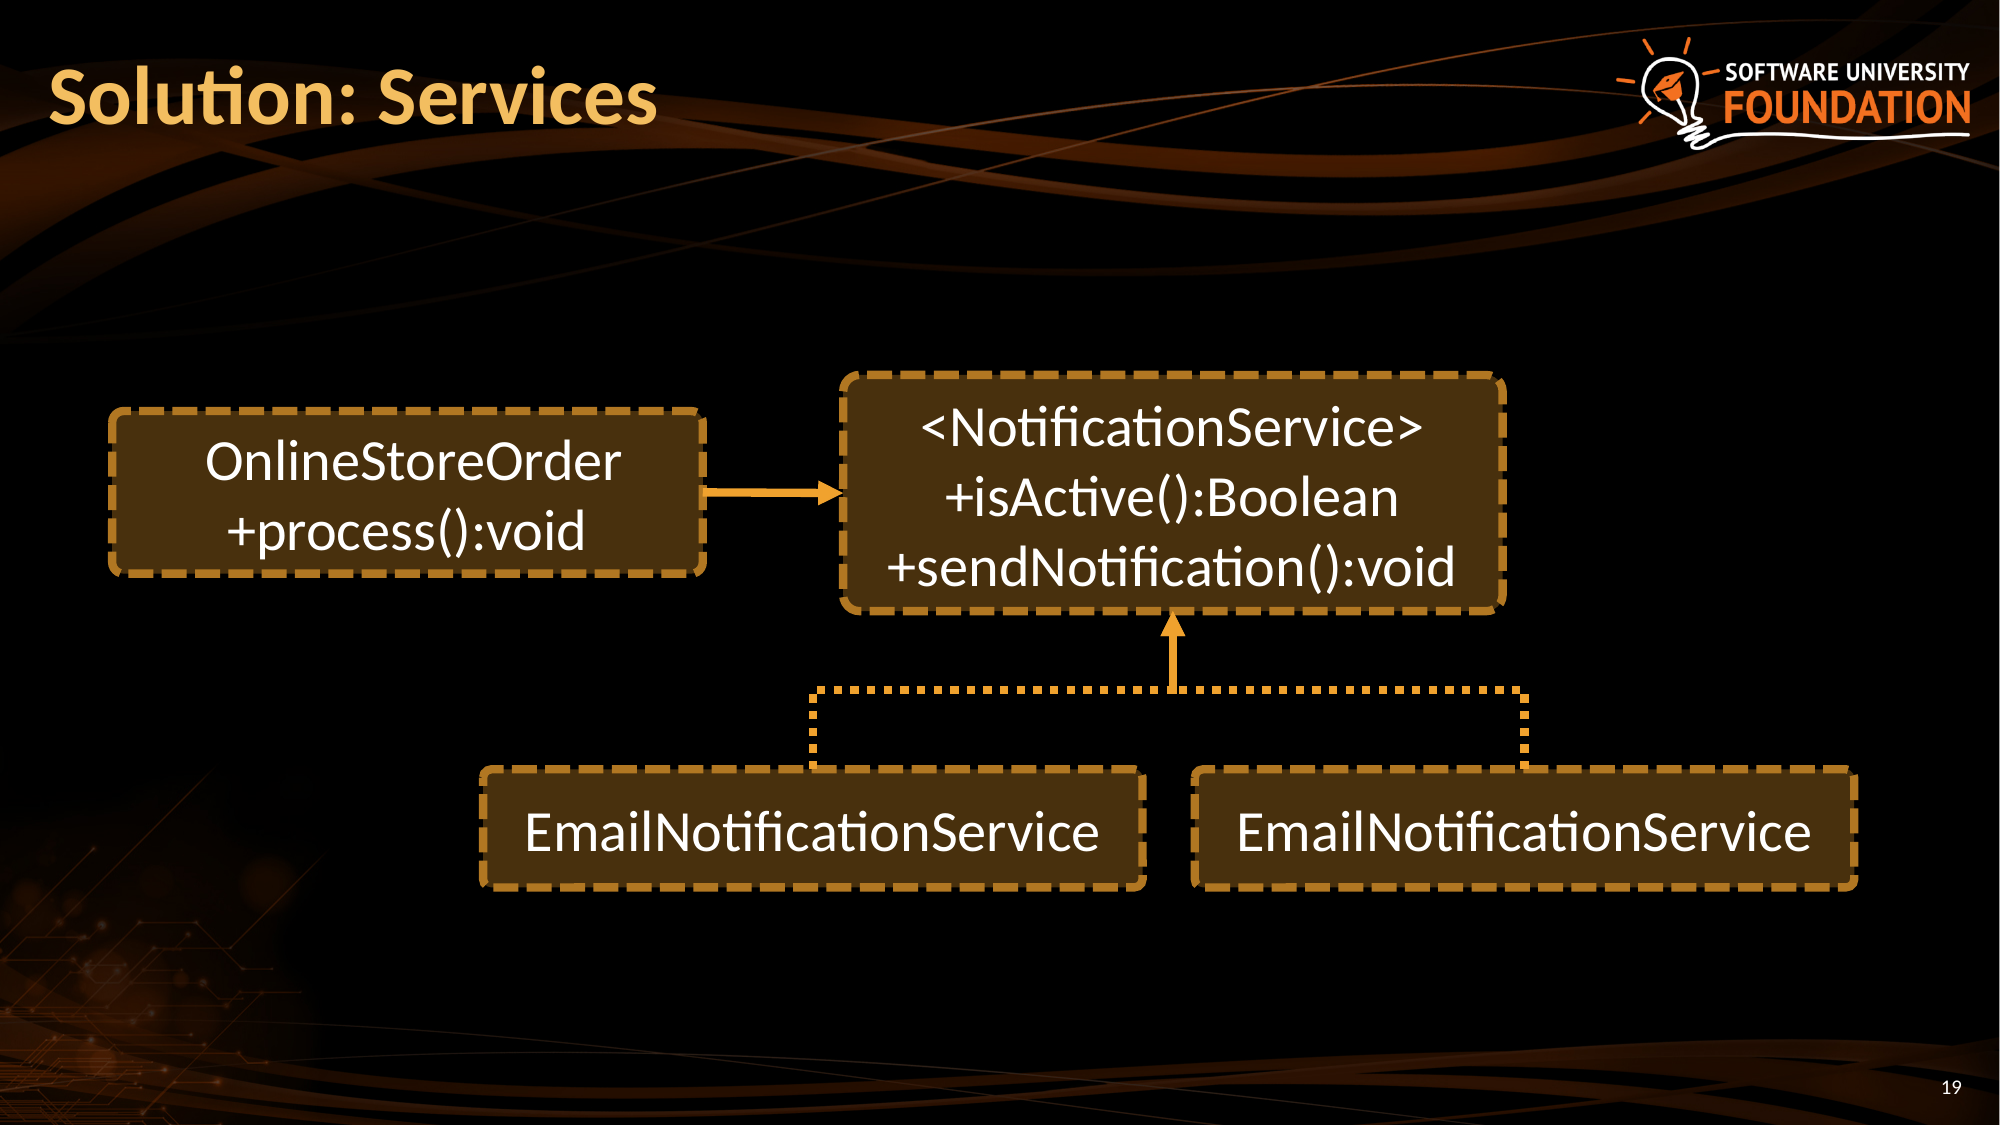

# Solution: Services
<NotificationService>
+isActive():Boolean
+sendNotification():void
 OnlineStoreOrder
+process():void
EmailNotificationService
EmailNotificationService
19